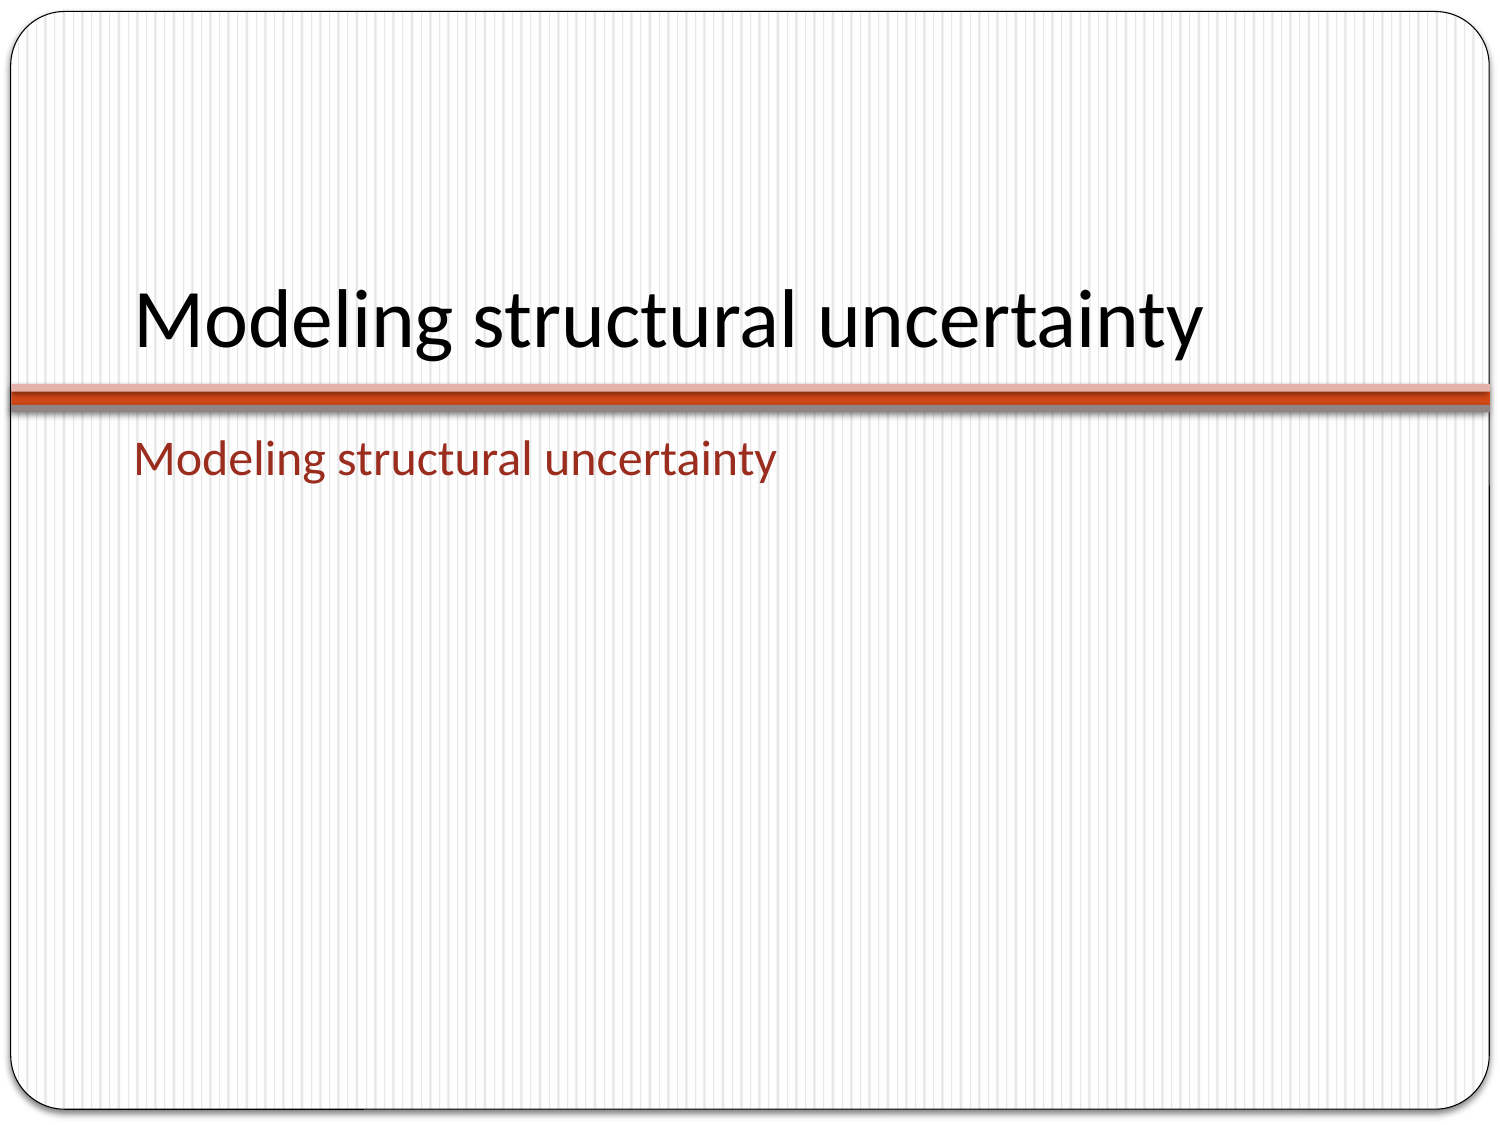

# Modeling structural uncertainty
Modeling structural uncertainty